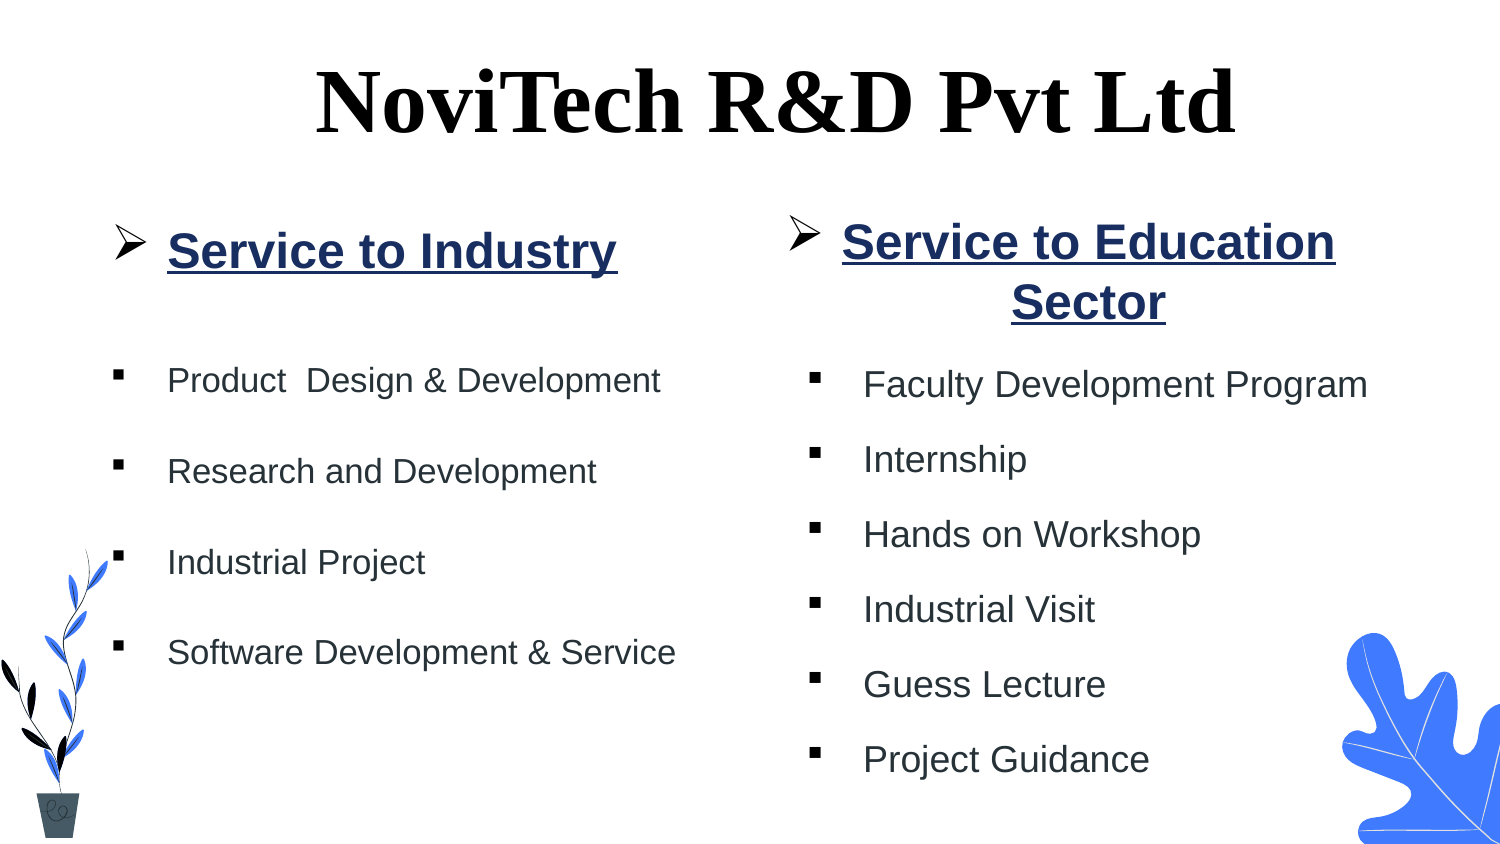

NoviTech R&D Pvt Ltd
Service to Education Sector
Service to Industry
Product  Design & Development
Research and Development
Industrial Project
Software Development & Service
Faculty Development Program
Internship
Hands on Workshop
Industrial Visit
Guess Lecture
Project Guidance